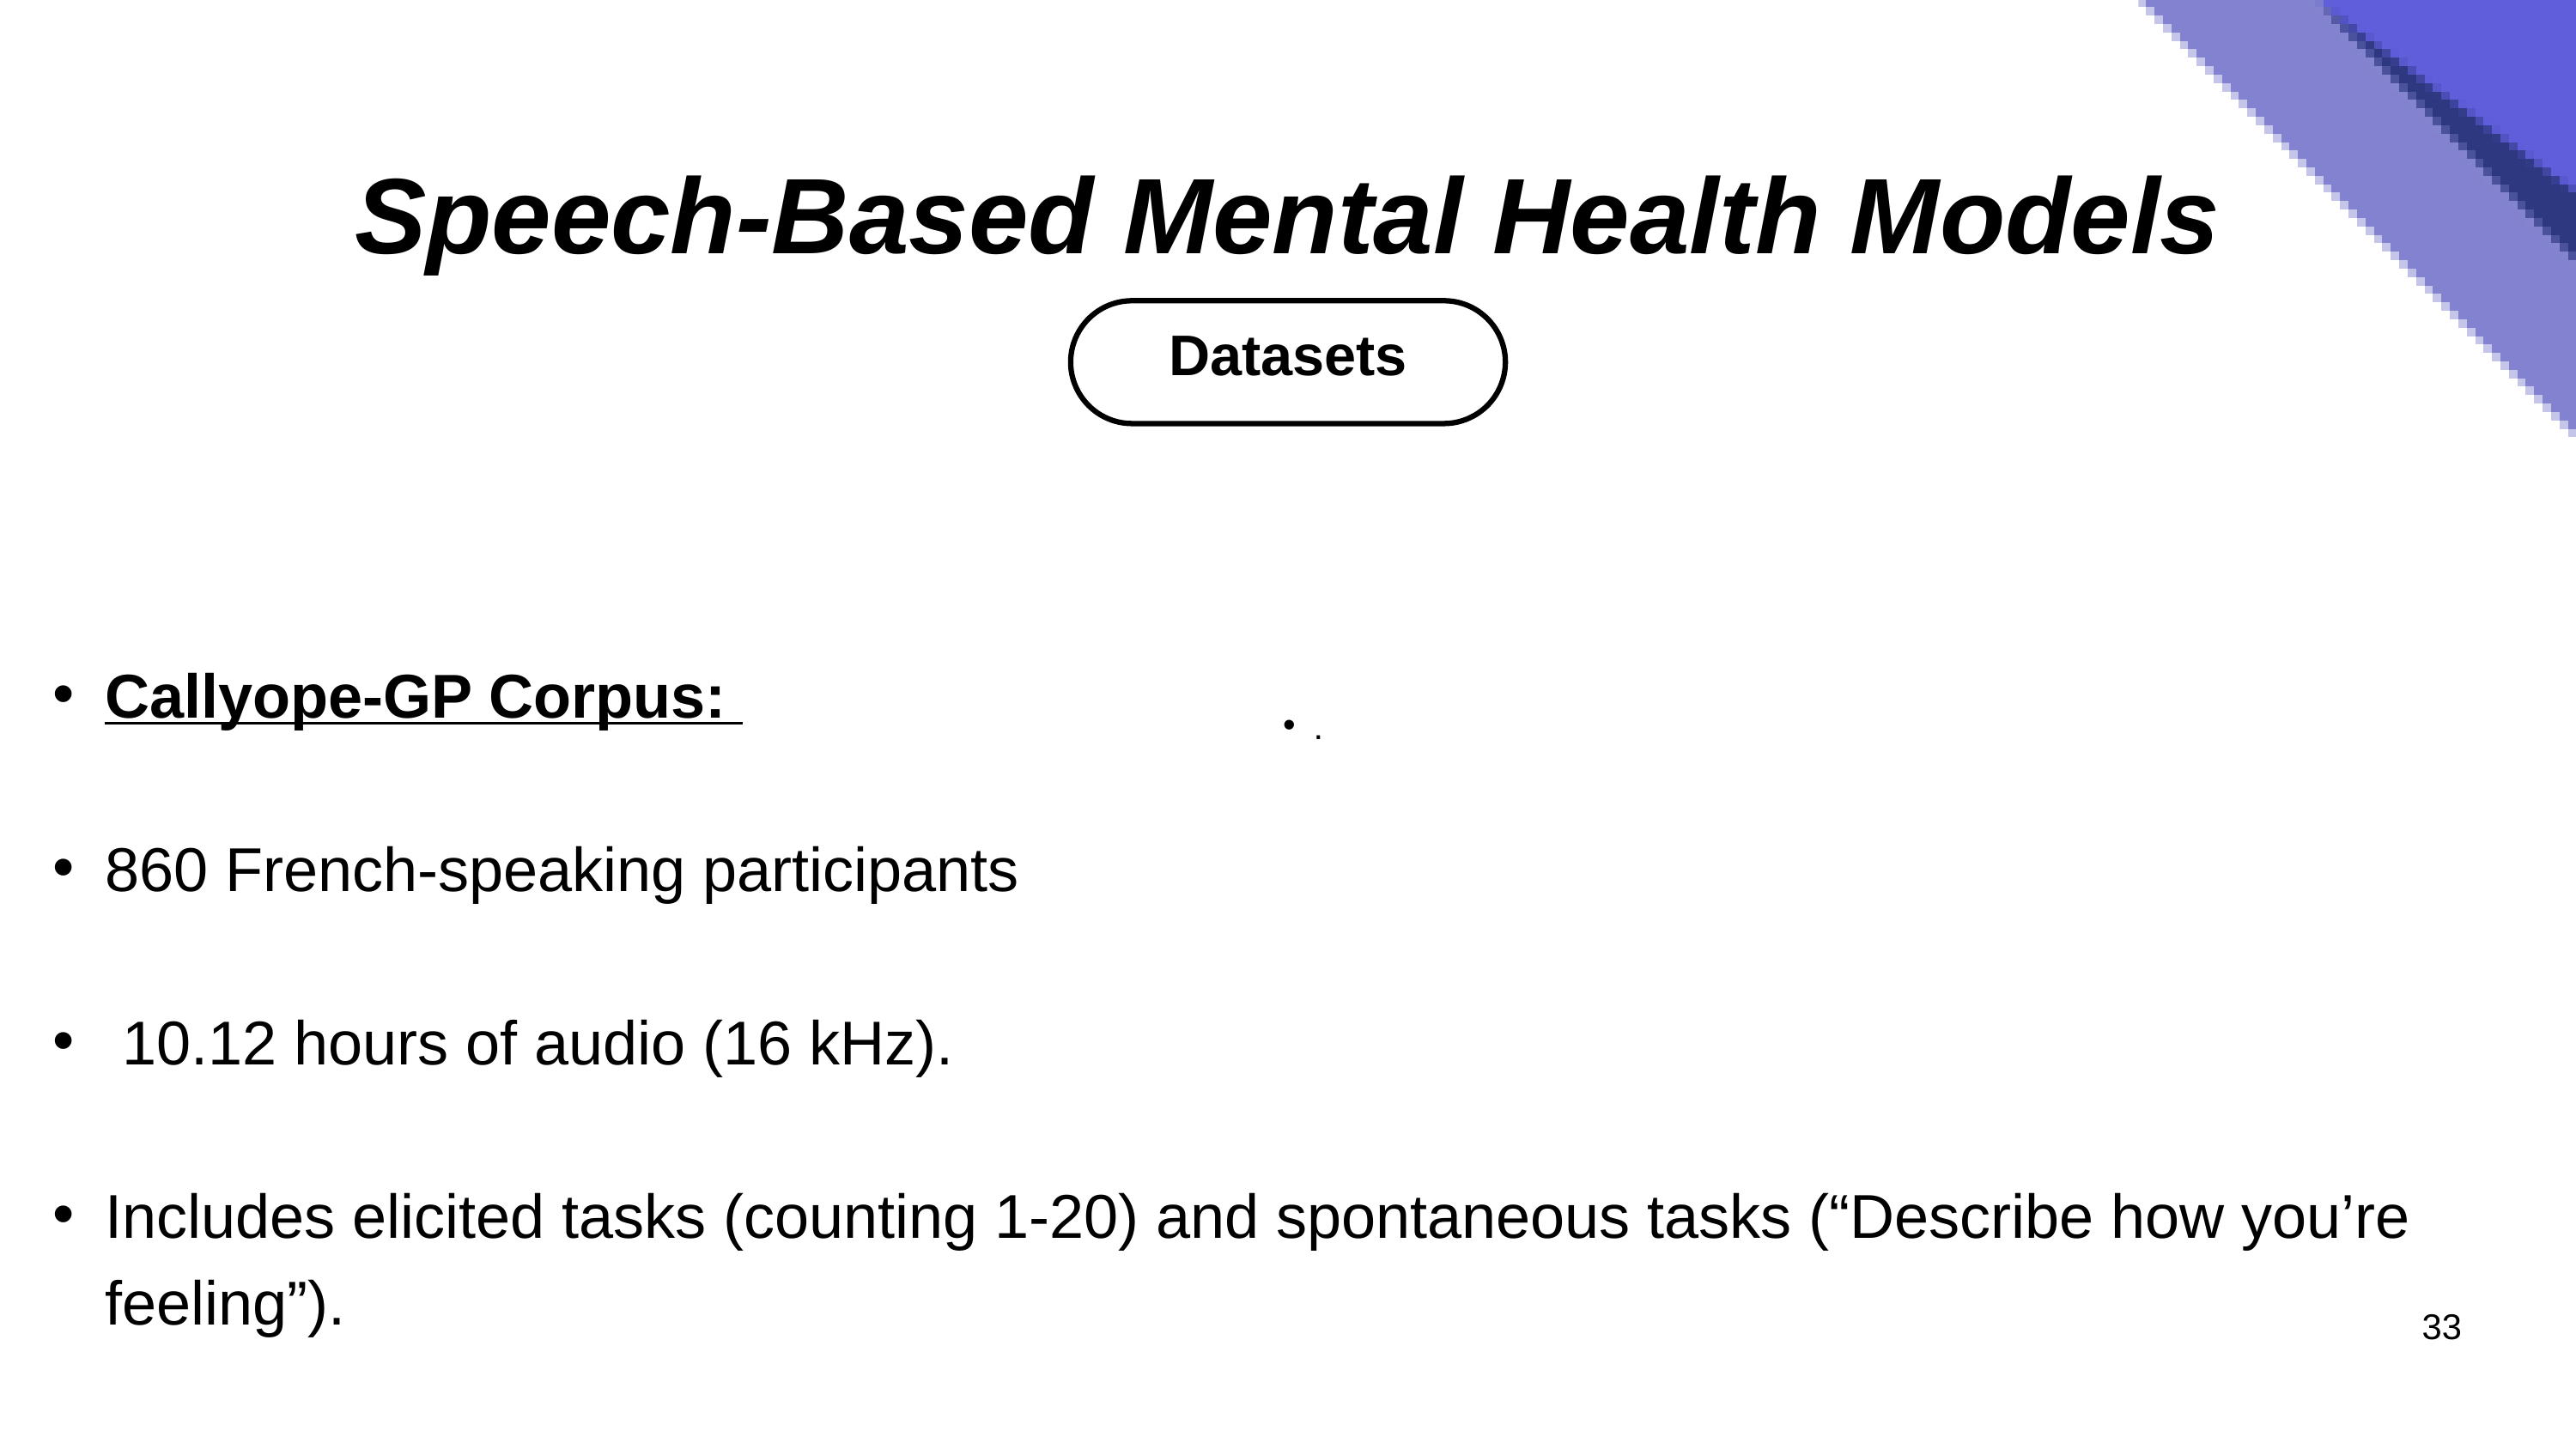

Speech-Based Mental Health Models

Datasets
Callyope-GP Corpus:

860 French-speaking participants

 10.12 hours of audio (16 kHz).

Includes elicited tasks (counting 1-20) and spontaneous tasks (“Describe how you’re feeling”).
.
33